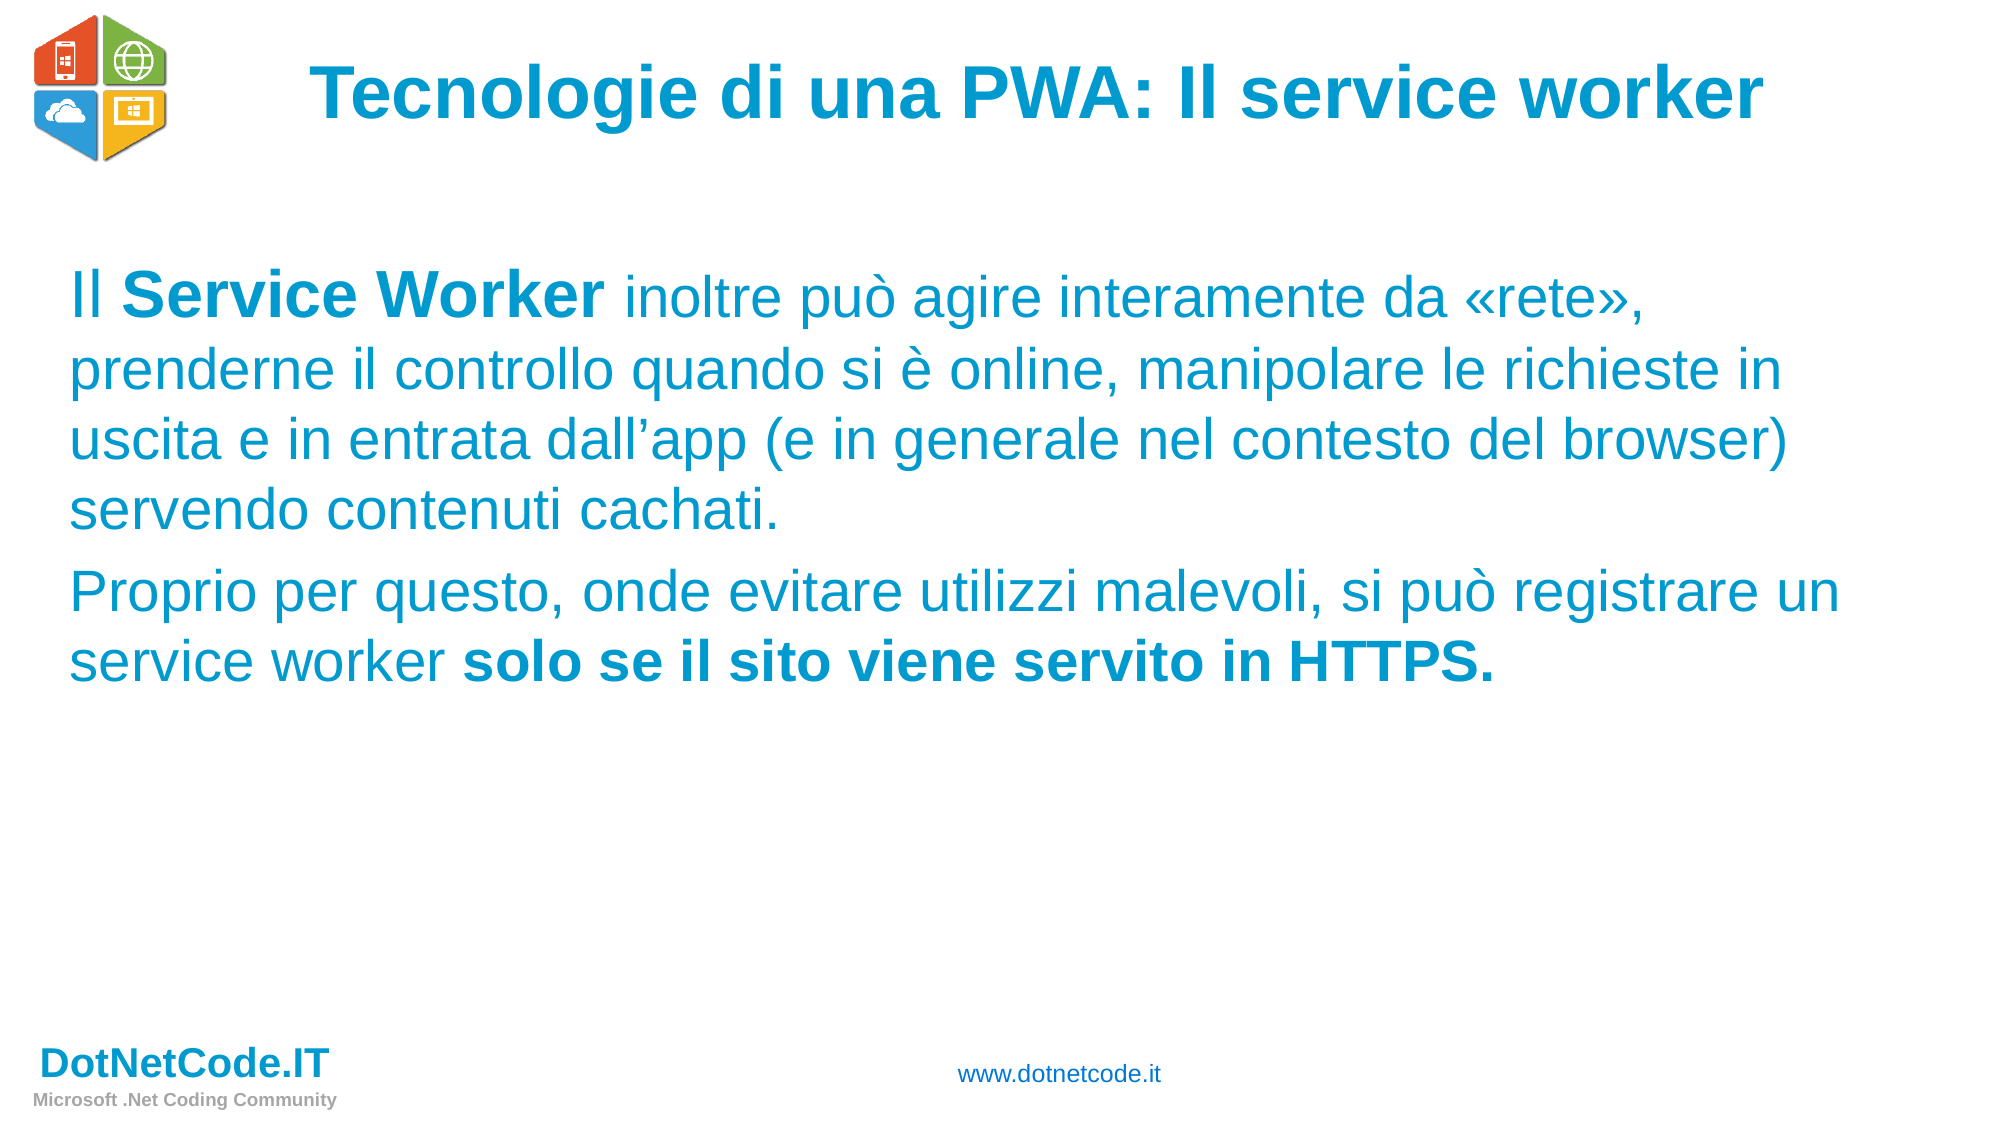

# Tecnologie di una PWA: Il service worker
Il Service Worker inoltre può agire interamente da «rete», prenderne il controllo quando si è online, manipolare le richieste in uscita e in entrata dall’app (e in generale nel contesto del browser) servendo contenuti cachati.
Proprio per questo, onde evitare utilizzi malevoli, si può registrare un service worker solo se il sito viene servito in HTTPS.

www.dotnetcode.it